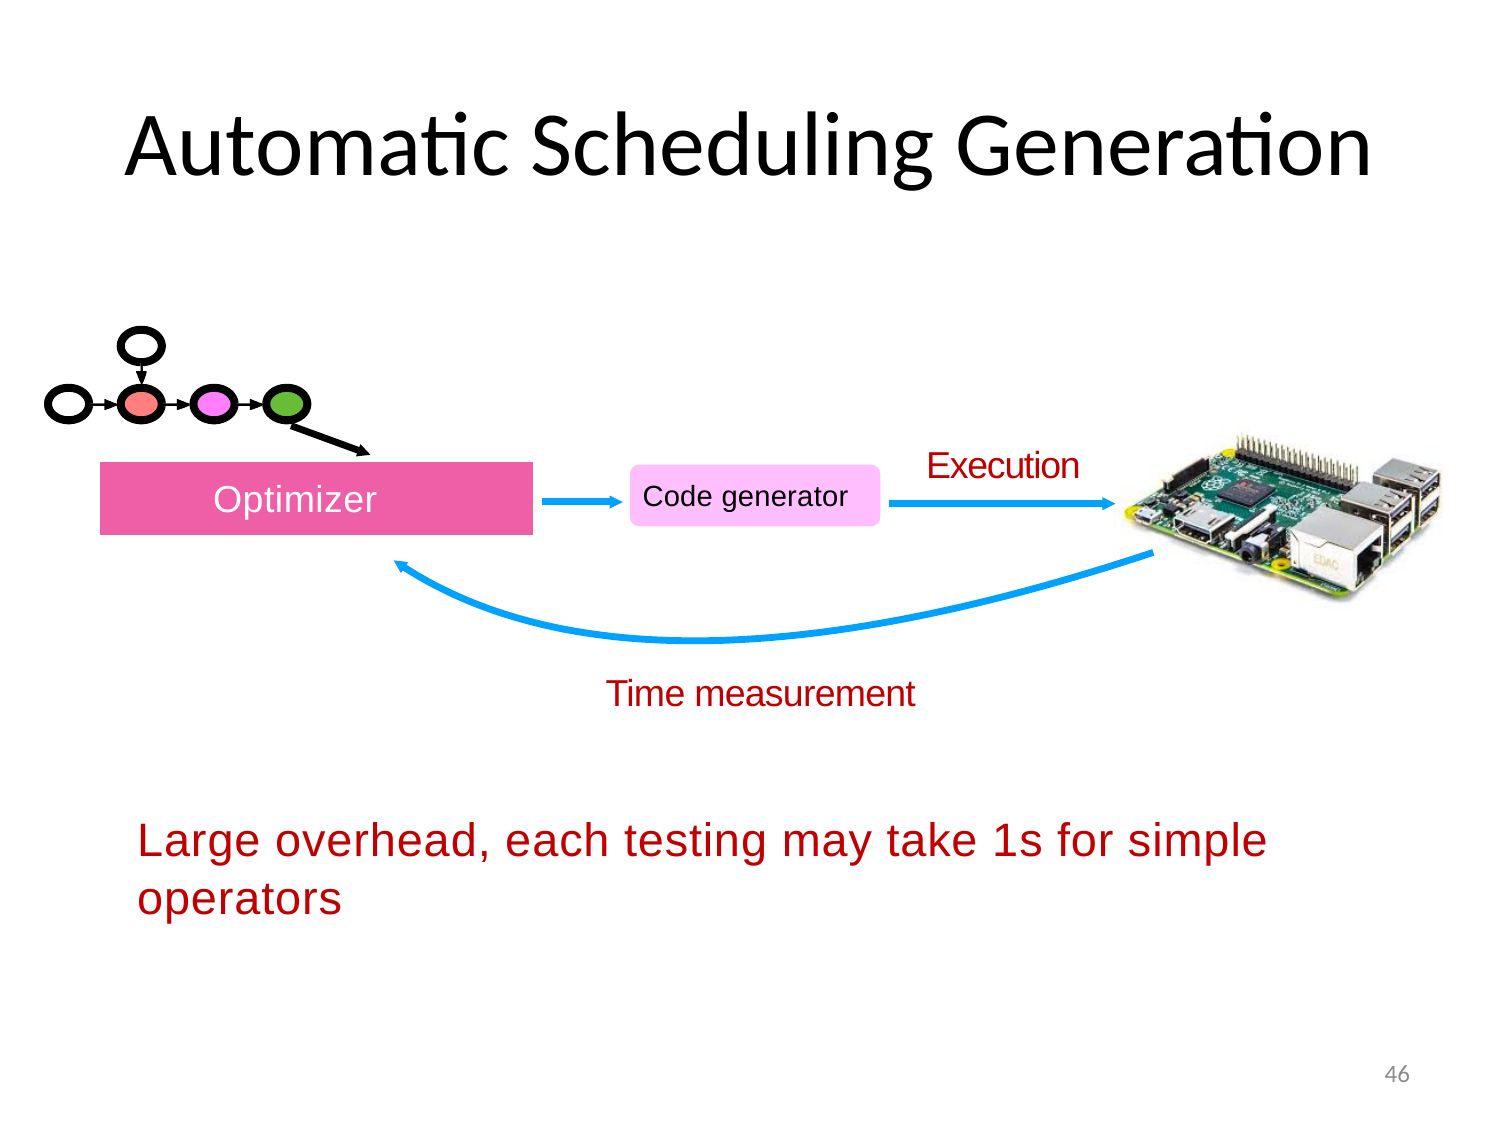

# Automatic Scheduling Generation

Execution

Optimizer

Code generator

Time measurement
Large overhead, each testing may take 1s for simple operators
46